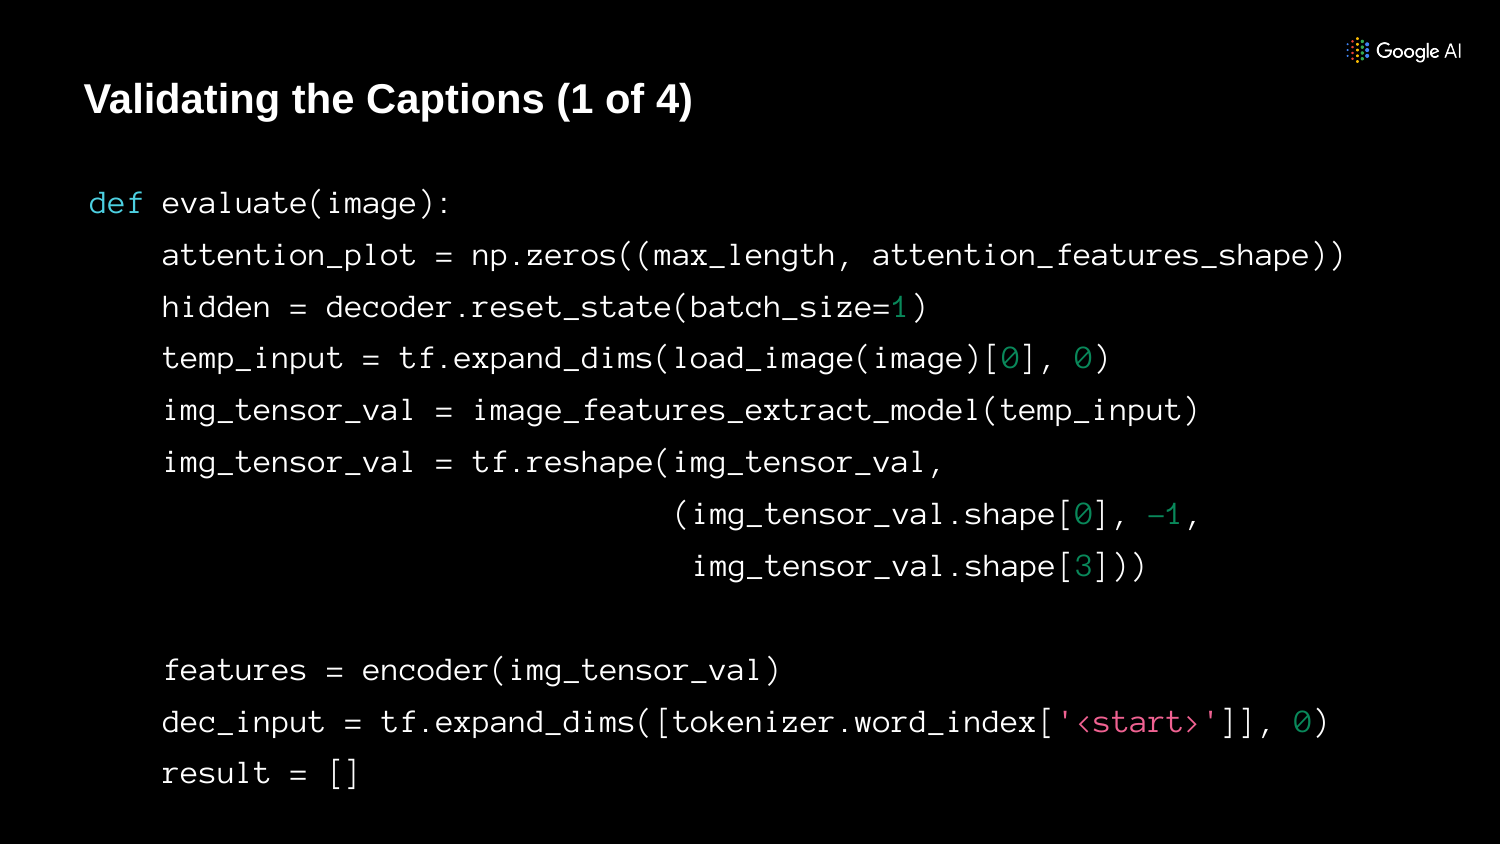

# Validating the Captions (1 of 4)
def evaluate(image):
    attention_plot = np.zeros((max_length, attention_features_shape))
    hidden = decoder.reset_state(batch_size=1)
    temp_input = tf.expand_dims(load_image(image)[0], 0)
    img_tensor_val = image_features_extract_model(temp_input)
    img_tensor_val = tf.reshape(img_tensor_val,
                                (img_tensor_val.shape[0], -1,
                                 img_tensor_val.shape[3]))

    features = encoder(img_tensor_val)
    dec_input = tf.expand_dims([tokenizer.word_index['<start>']], 0)
    result = []